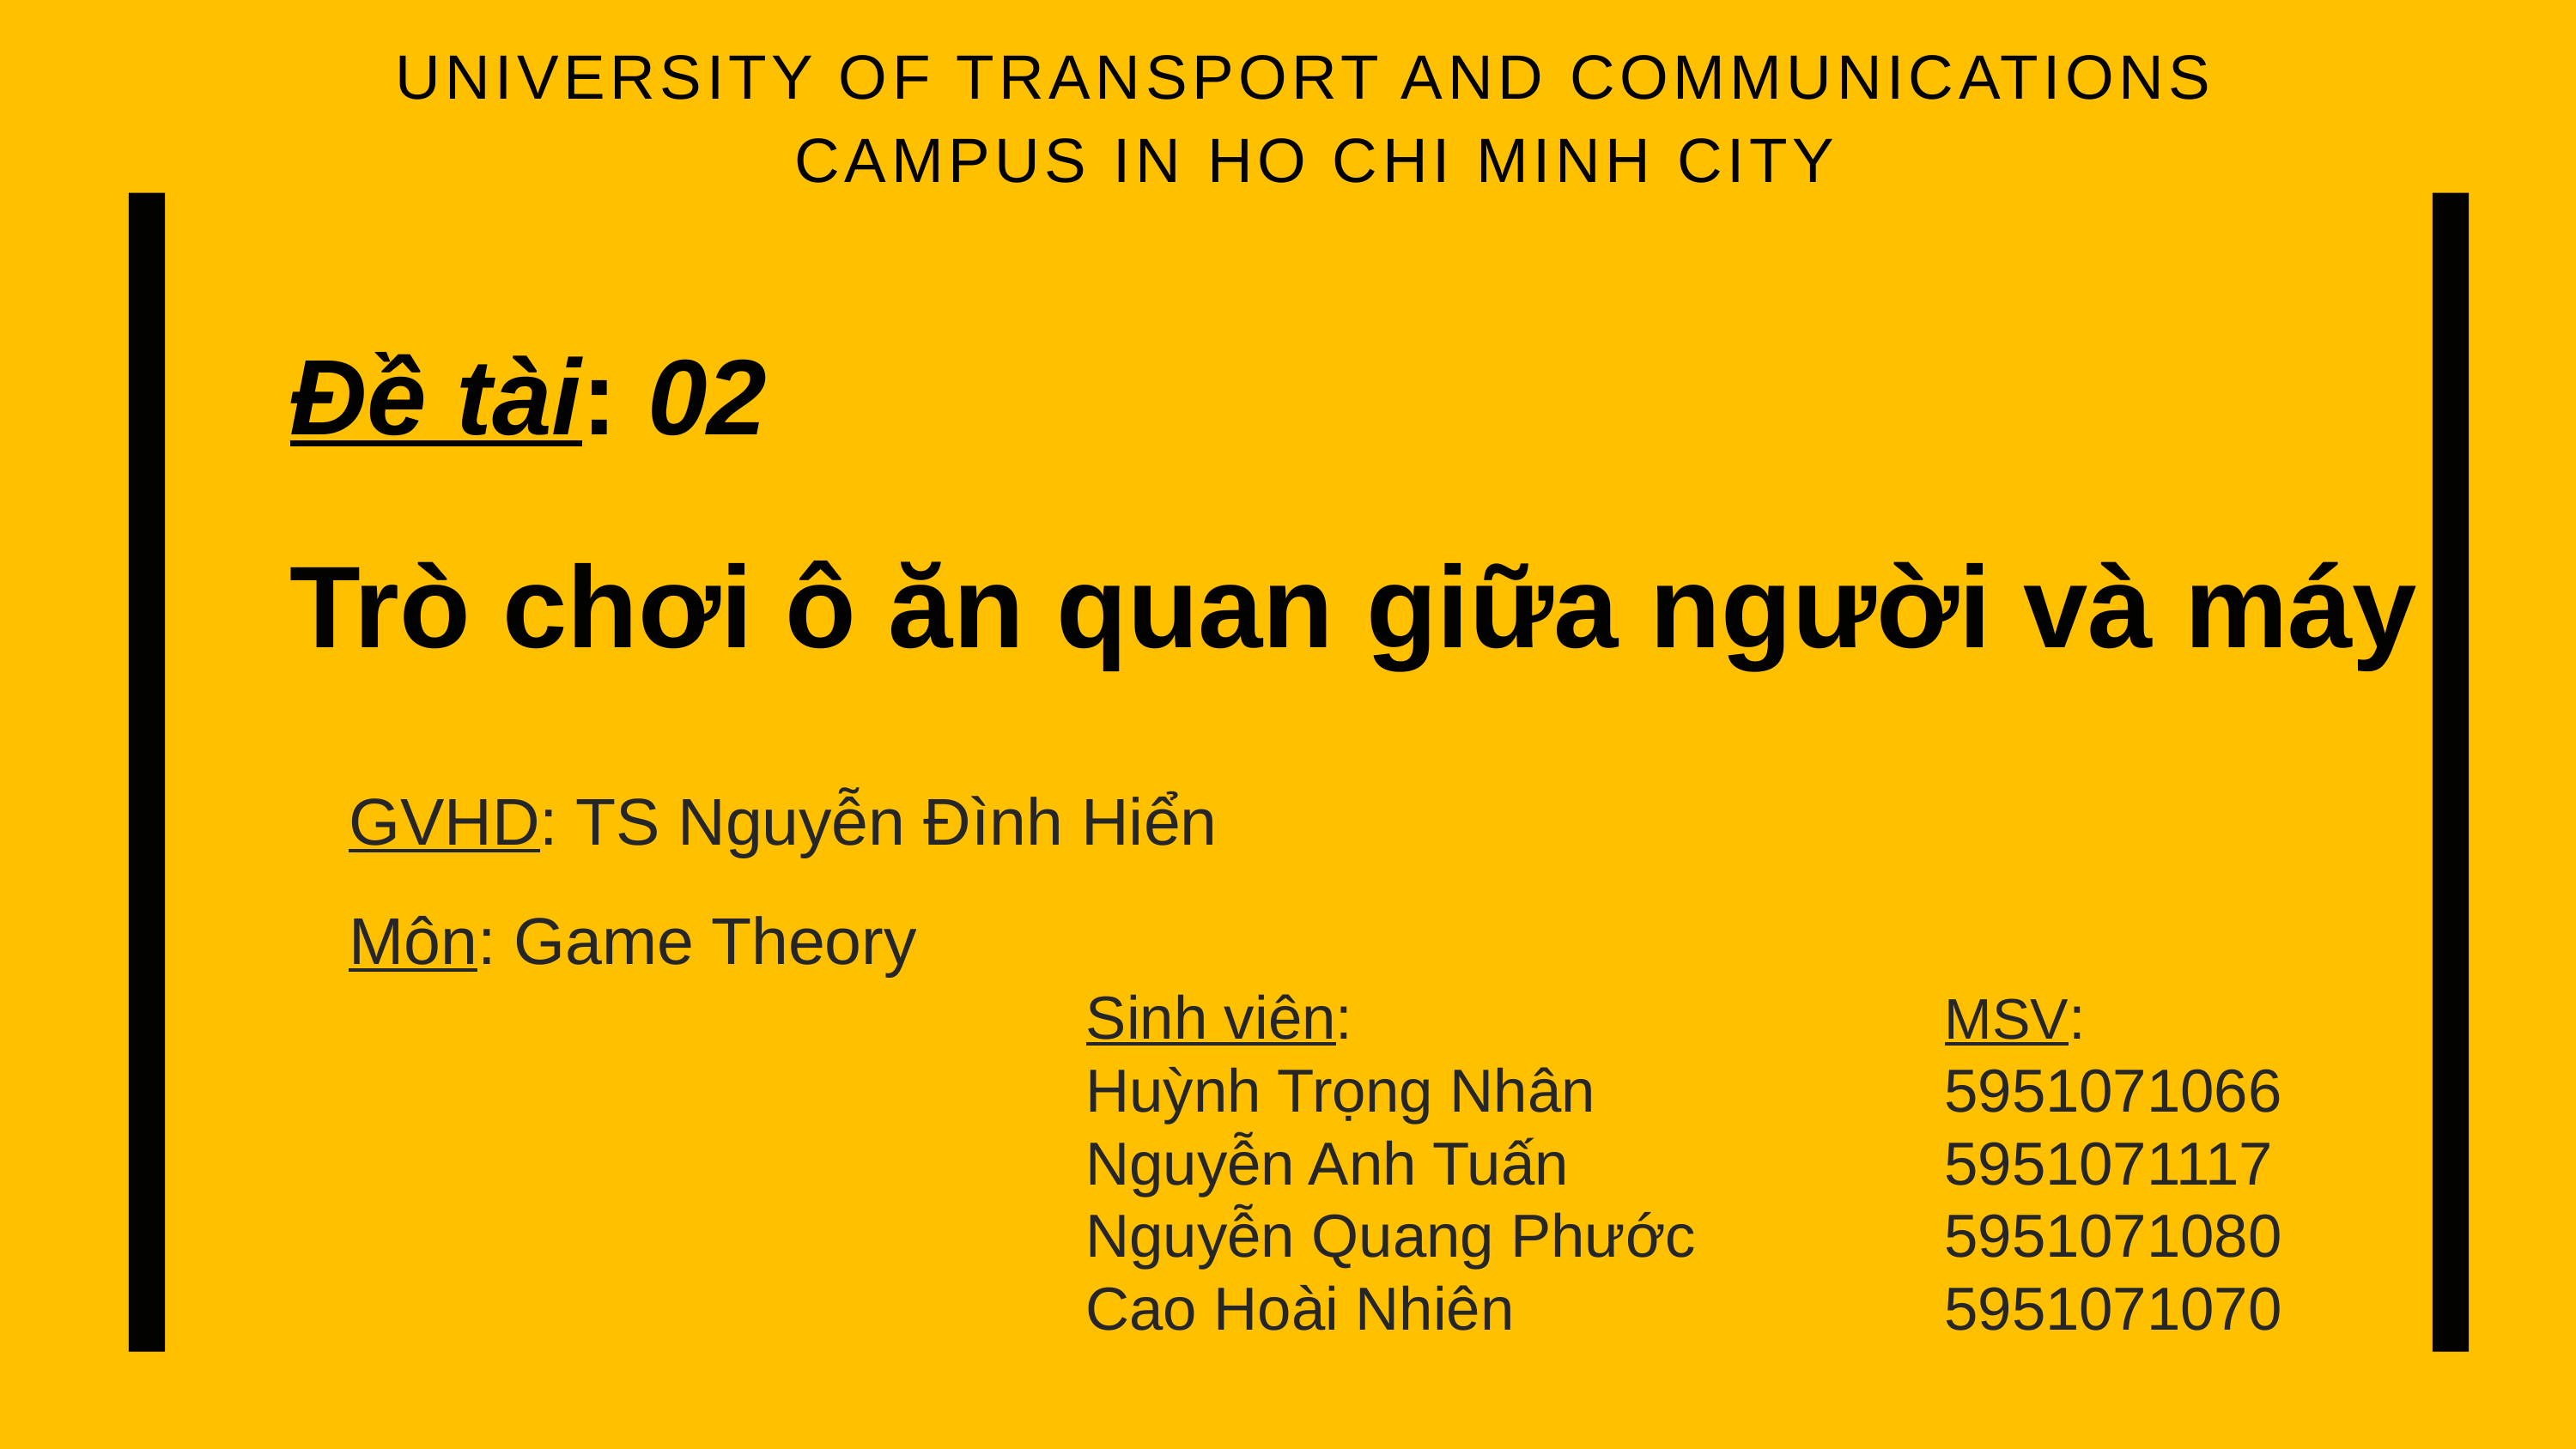

UNIVERSITY OF TRANSPORT AND COMMUNICATIONS
 CAMPUS IN HO CHI MINH CITY

Đề tài: 02
Trò chơi ô ăn quan giữa người và máy
GVHD: TS Nguyễn Đình Hiển
Môn: Game Theory

Sinh viên:
Huỳnh Trọng Nhân
Nguyễn Anh Tuấn
Nguyễn Quang Phước
Cao Hoài Nhiên

MSV:
5951071066
5951071117
5951071080
5951071070